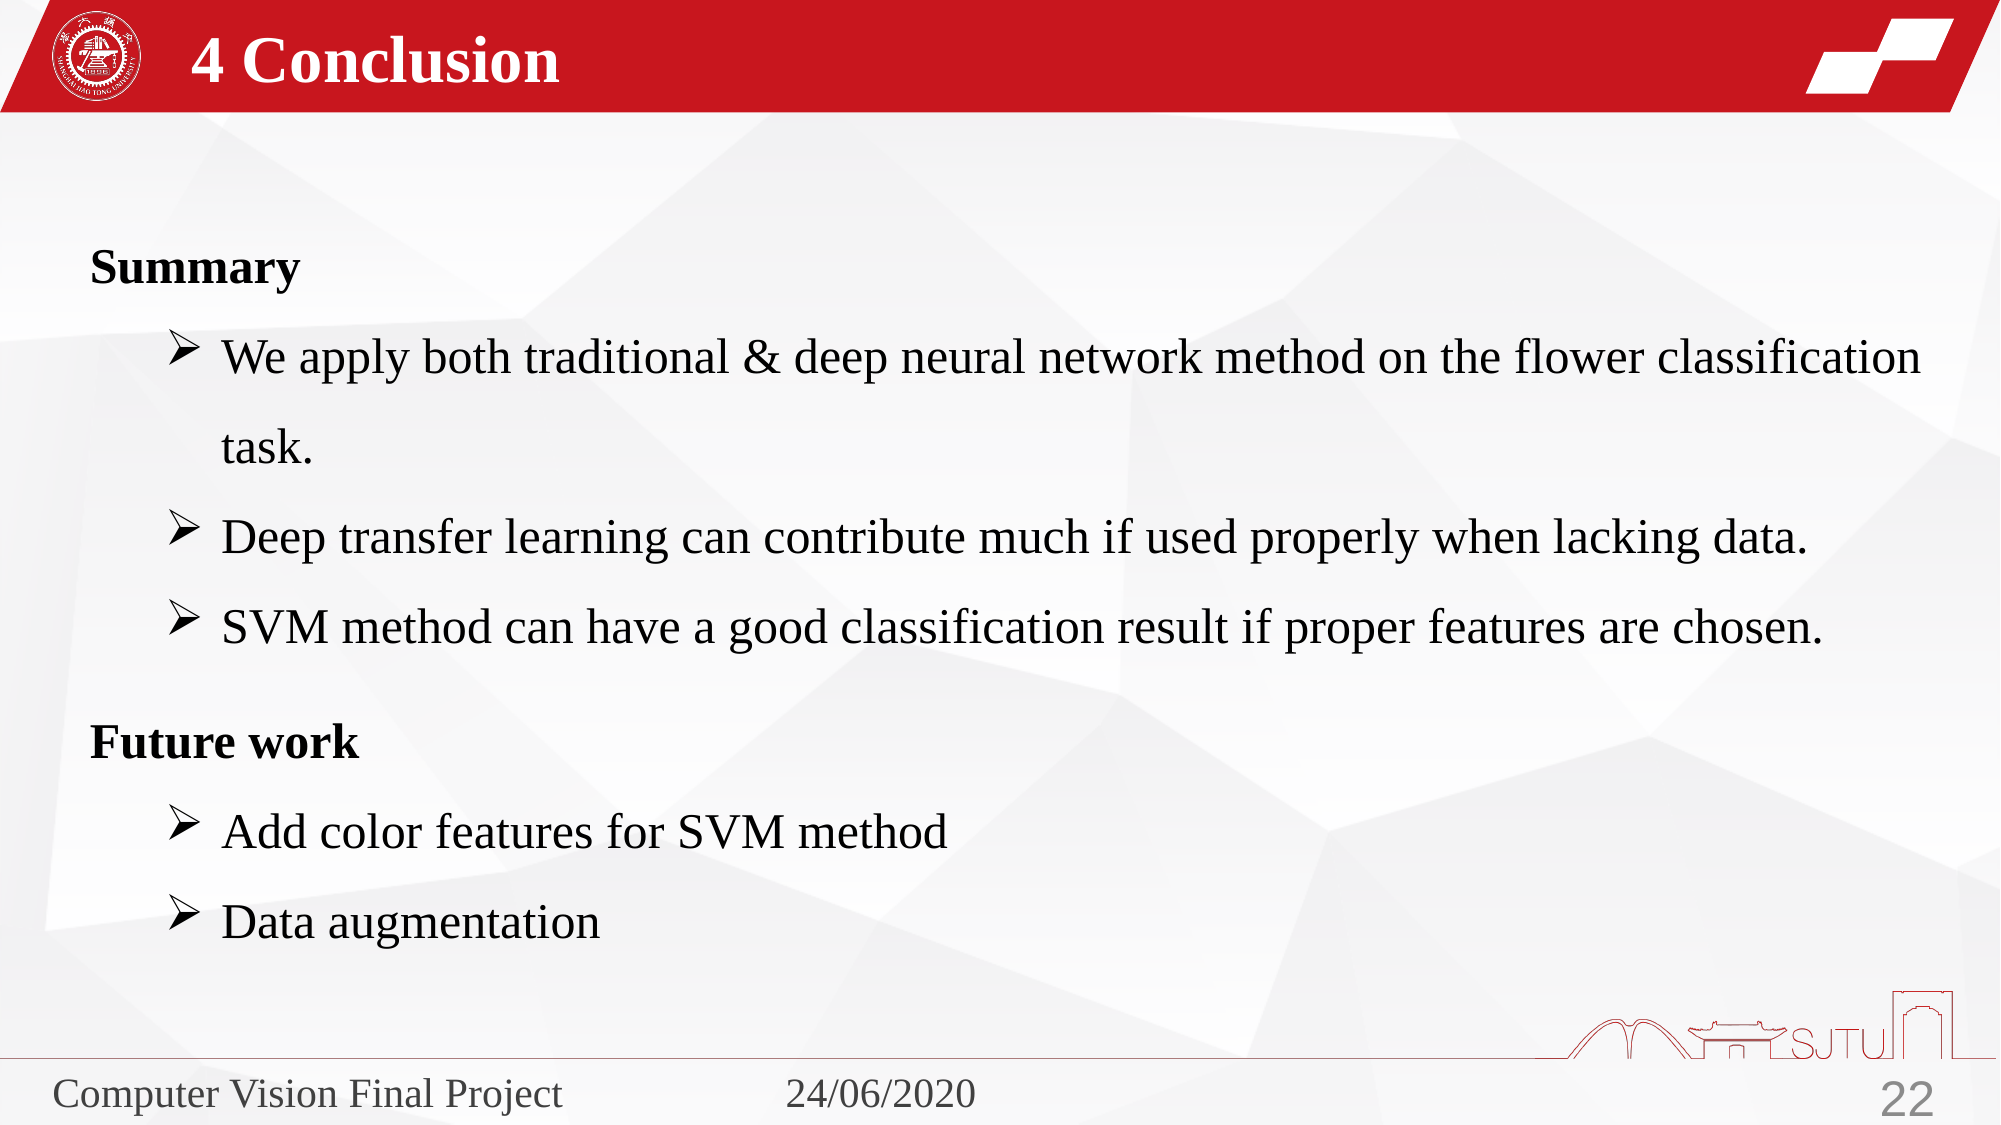

4 Conclusion
Summary
We apply both traditional & deep neural network method on the flower classification task.
Deep transfer learning can contribute much if used properly when lacking data.
SVM method can have a good classification result if proper features are chosen.
Future work
Add color features for SVM method
Data augmentation
Computer Vision Final Project
24/06/2020
22